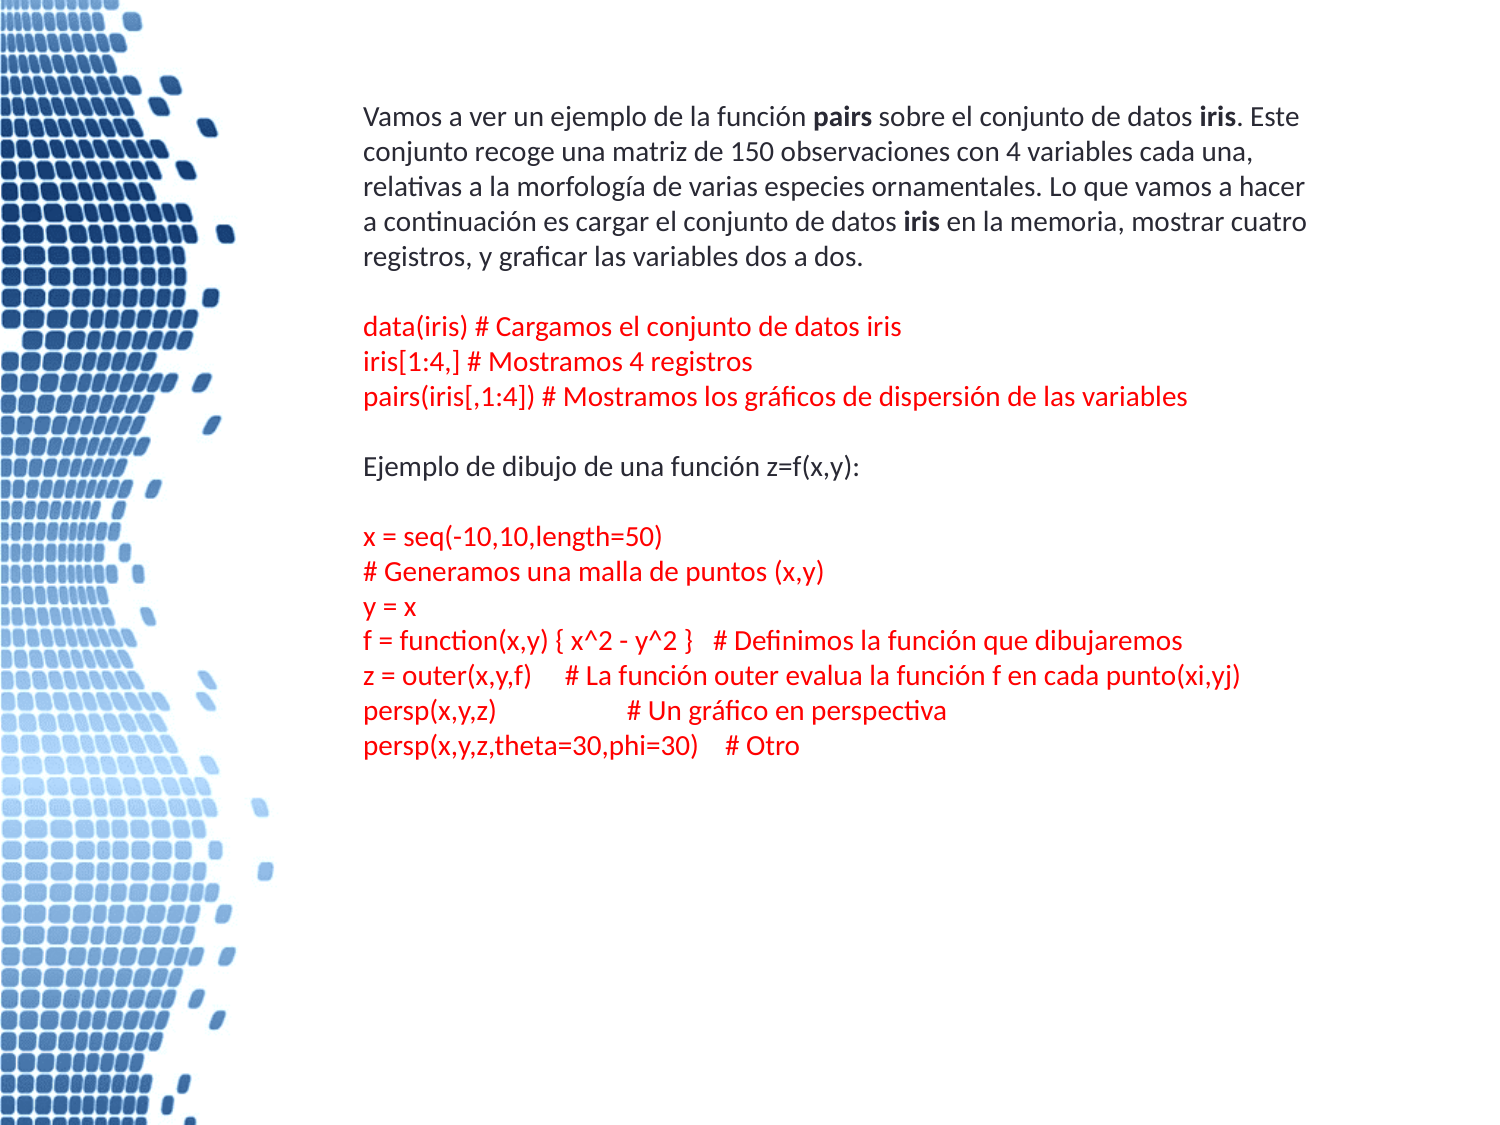

Vamos a ver un ejemplo de la función pairs sobre el conjunto de datos iris. Este conjunto recoge una matriz de 150 observaciones con 4 variables cada una, relativas a la morfología de varias especies ornamentales. Lo que vamos a hacer a continuación es cargar el conjunto de datos iris en la memoria, mostrar cuatro registros, y graficar las variables dos a dos.

data(iris) # Cargamos el conjunto de datos iris
iris[1:4,] # Mostramos 4 registros
pairs(iris[,1:4]) # Mostramos los gráficos de dispersión de las variables

Ejemplo de dibujo de una función z=f(x,y):

x = seq(-10,10,length=50)
# Generamos una malla de puntos (x,y)
y = x
f = function(x,y) { x^2 - y^2 }   # Definimos la función que dibujaremos
z = outer(x,y,f)     # La función outer evalua la función f en cada punto(xi,yj)
persp(x,y,z)                    # Un gráfico en perspectiva
persp(x,y,z,theta=30,phi=30)    # Otro